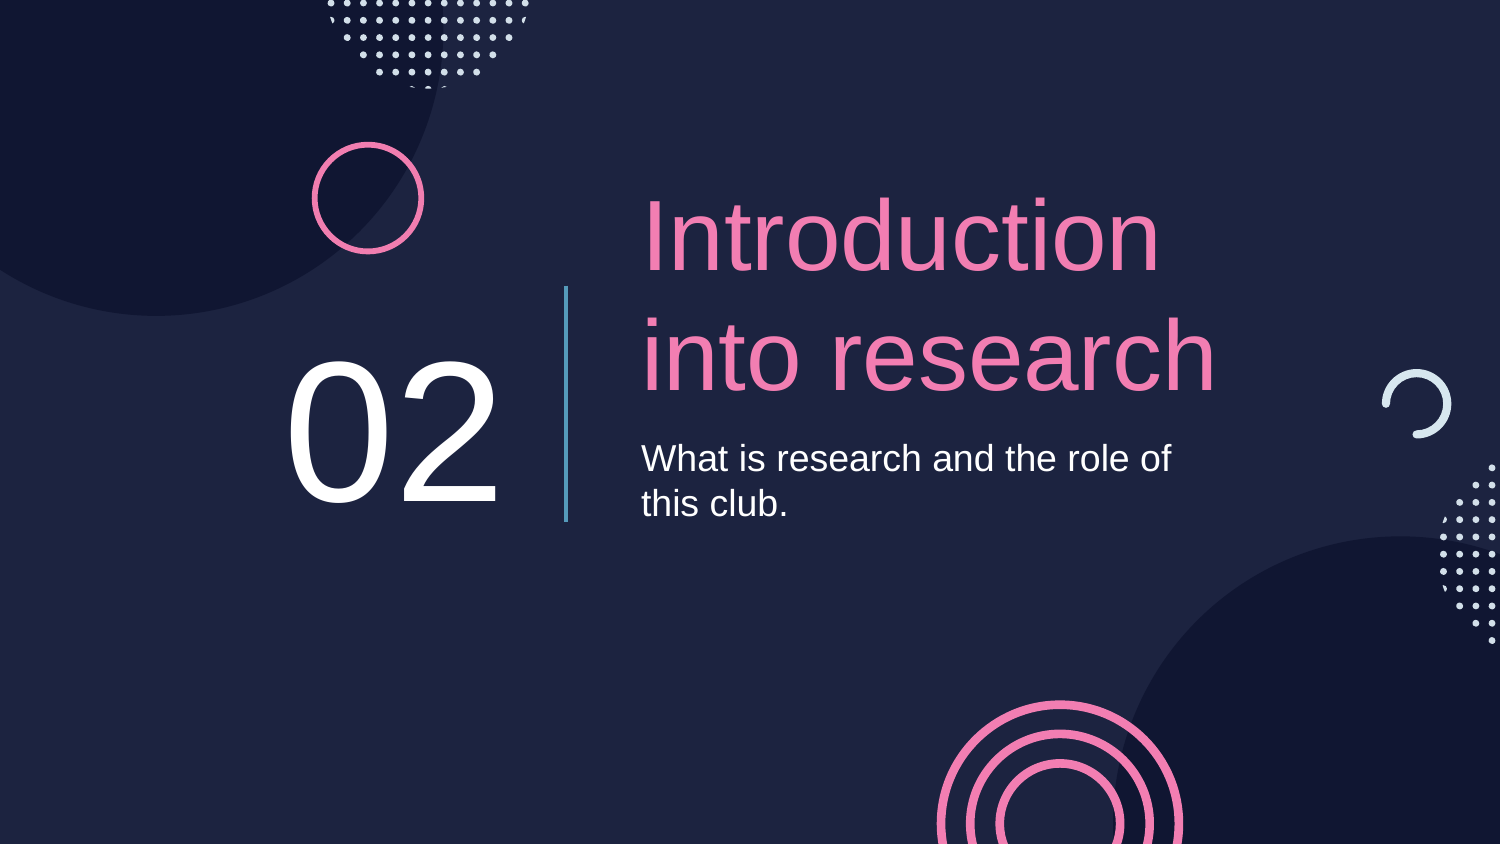

02
# Introduction into research

What is research and the role of this club.